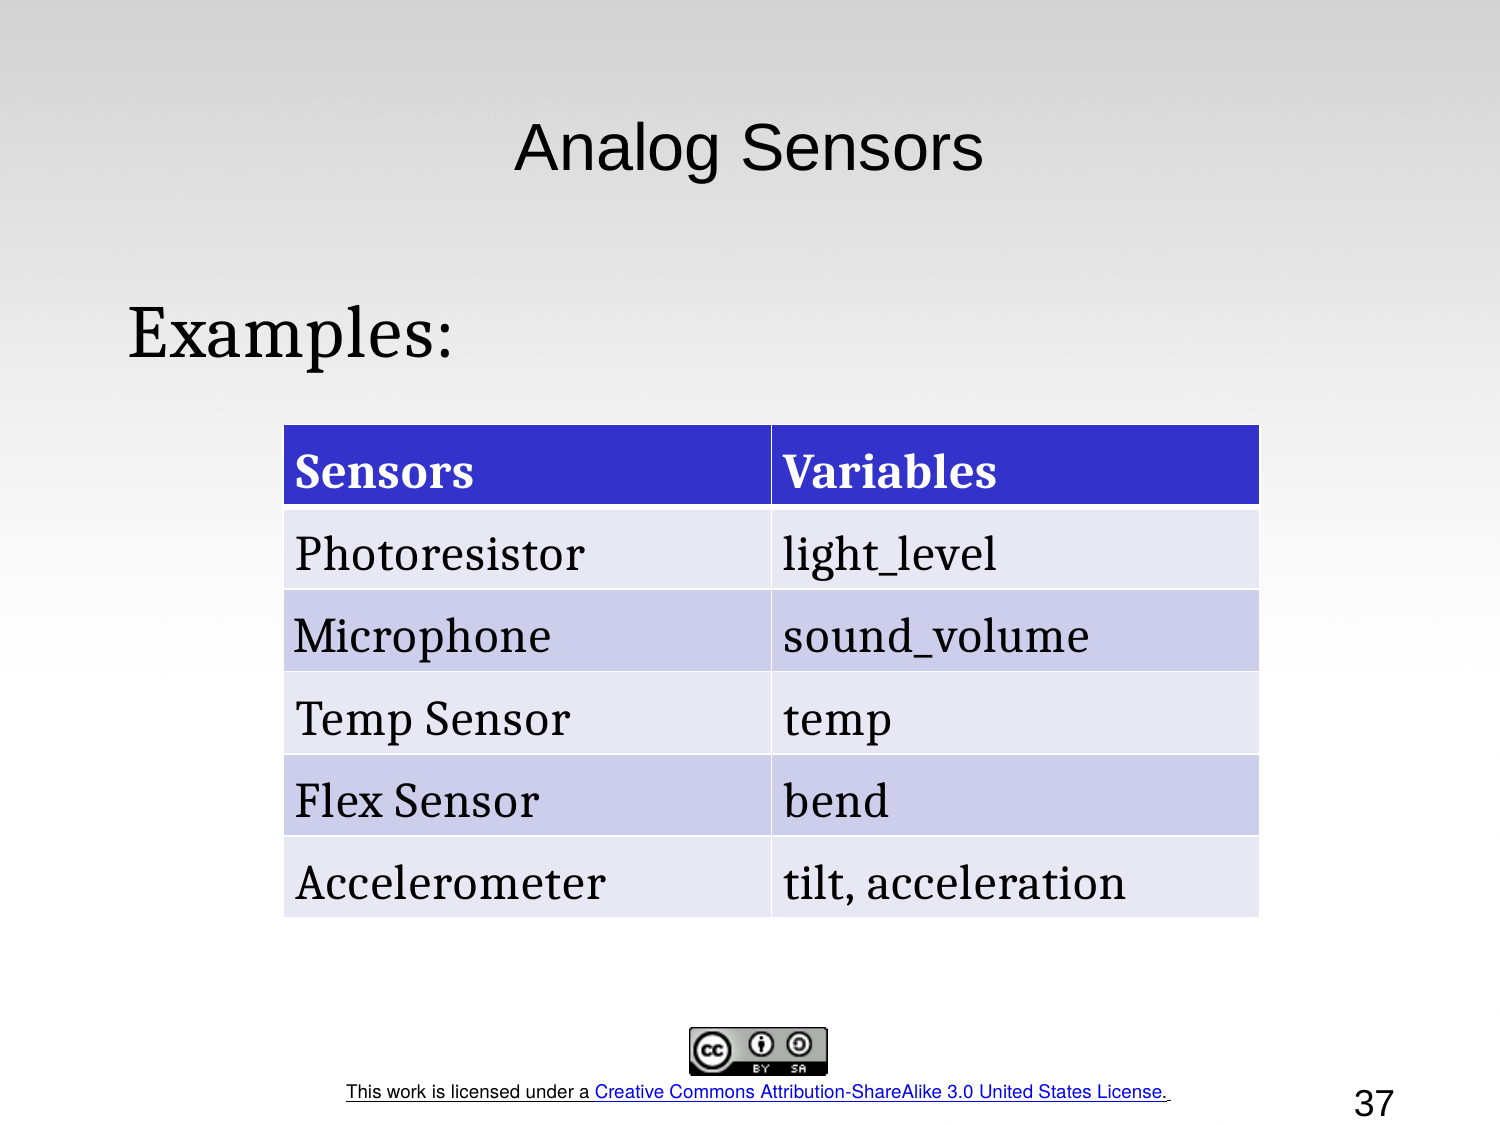

# Analog Sensors
Examples:

| Sensors | Variables |
| --- | --- |
| Photoresistor | light\_level |
| Microphone | sound\_volume |
| Temp Sensor | temp |
| Flex Sensor | bend |
| Accelerometer | tilt, acceleration |